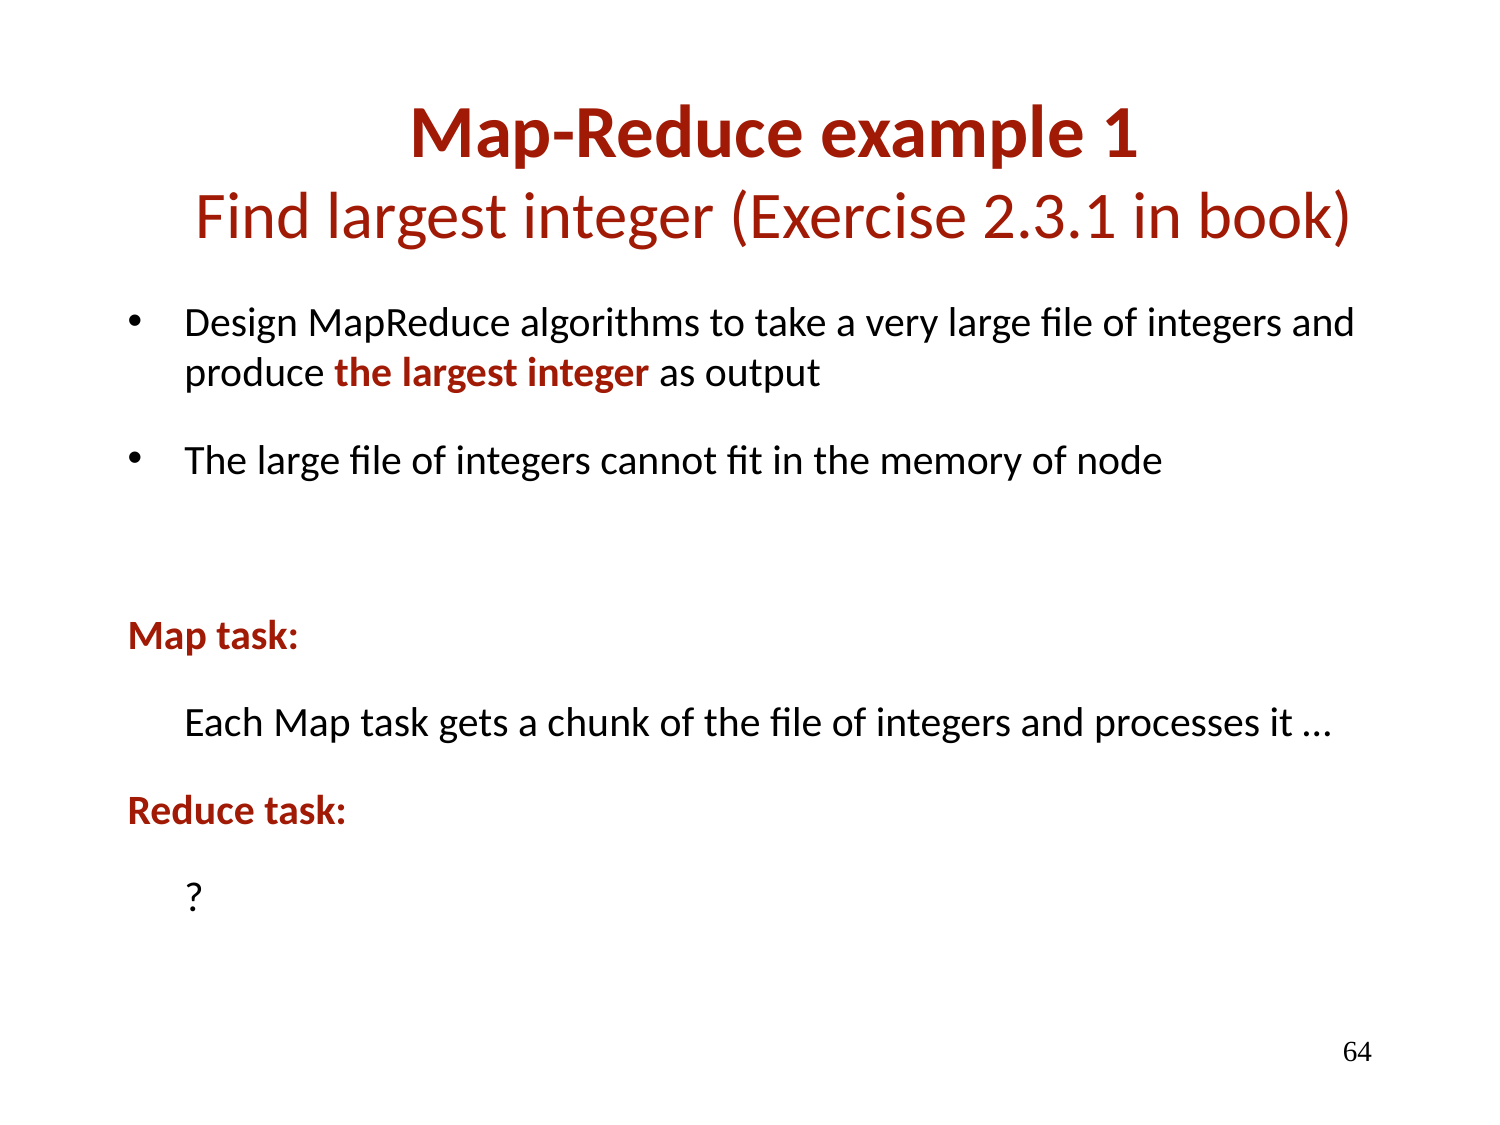

Map-Reduce example 1
Find largest integer (Exercise 2.3.1 in book)
Design MapReduce algorithms to take a very large file of integers and produce the largest integer as output
The large file of integers cannot fit in the memory of node

Map task:
	Each Map task gets a chunk of the file of integers and processes it …
Reduce task:
	?

64